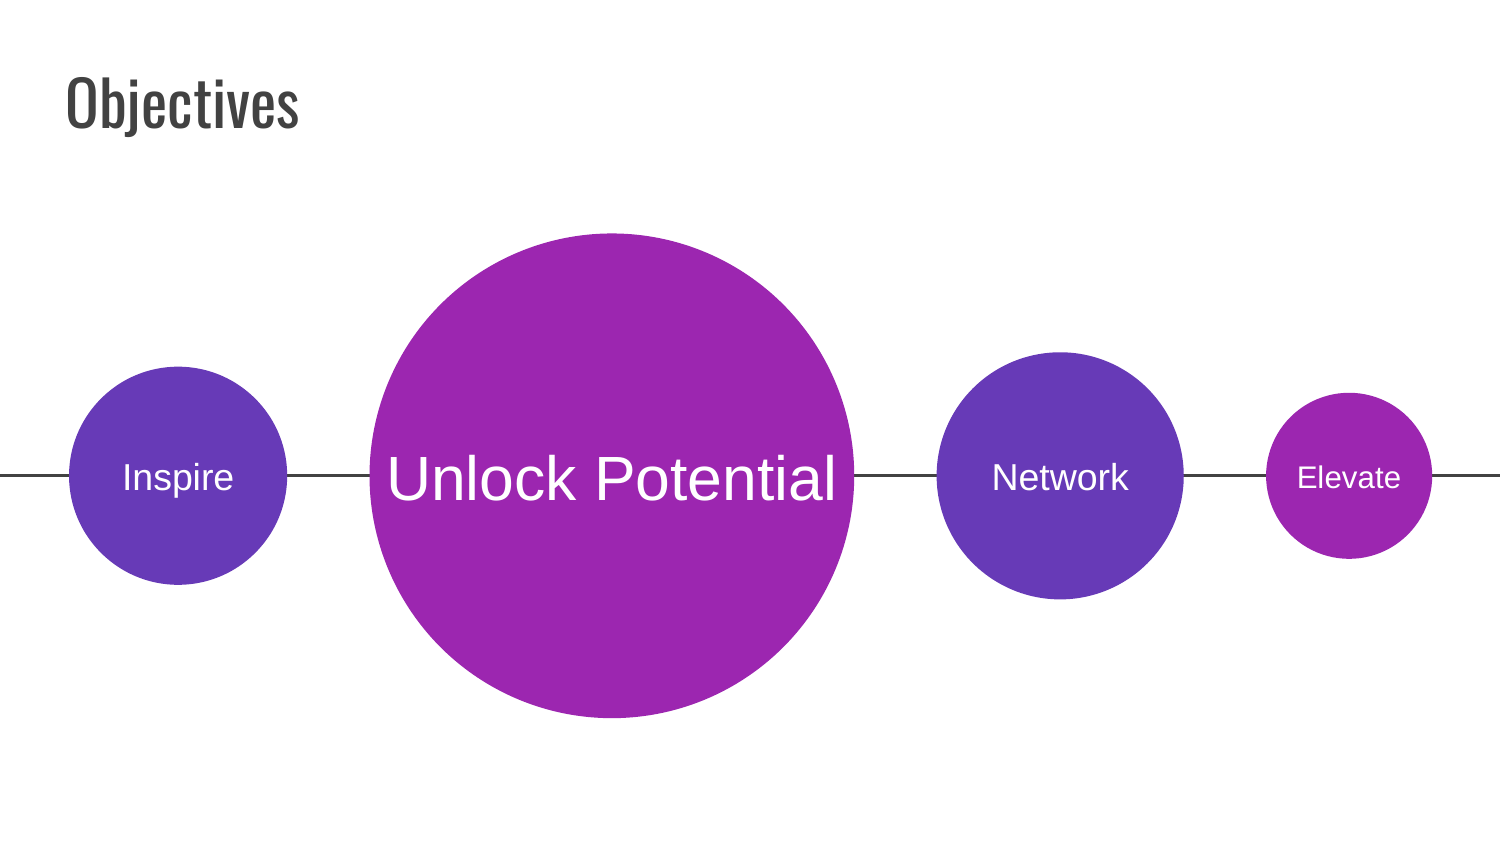

# Objectives

Inspire
Unlock Potential
Network
Elevate